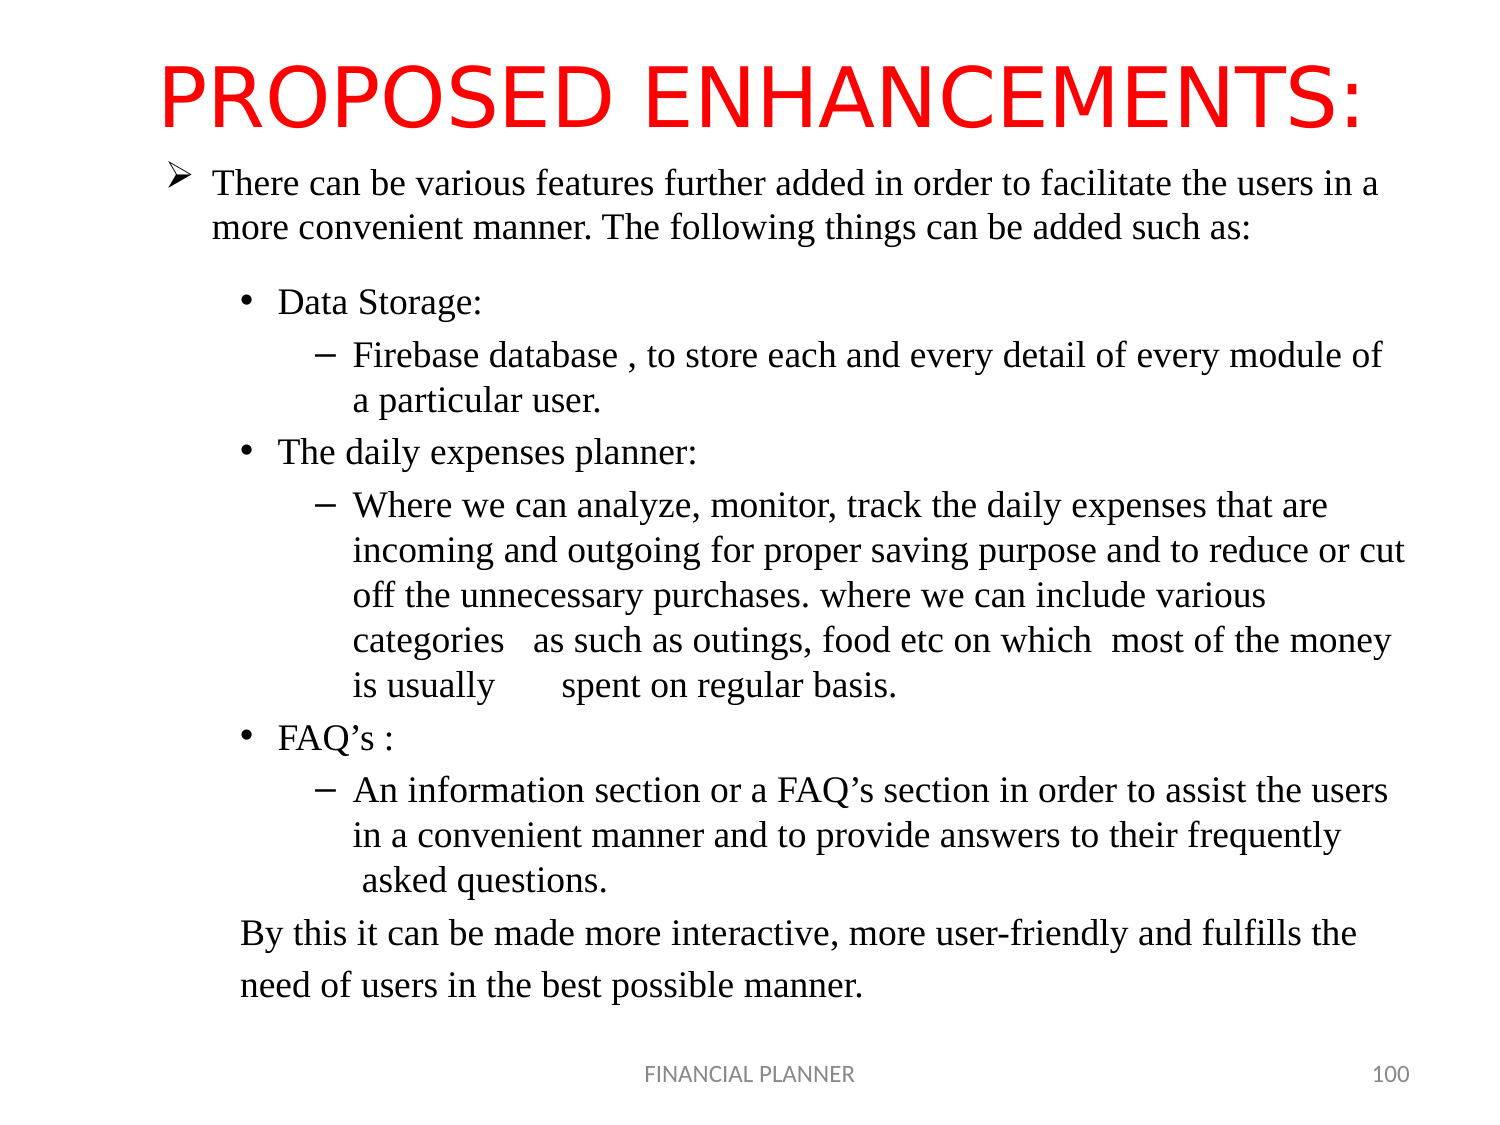

# PROPOSED ENHANCEMENTS:
There can be various features further added in order to facilitate the users in a more convenient manner. The following things can be added such as:
Data Storage:
Firebase database , to store each and every detail of every module of a particular user.
The daily expenses planner:
Where we can analyze, monitor, track the daily expenses that are incoming and outgoing for proper saving purpose and to reduce or cut off the unnecessary purchases. where we can include various categories   as such as outings, food etc on which  most of the money is usually       spent on regular basis.
FAQ’s :
An information section or a FAQ’s section in order to assist the users   in a convenient manner and to provide answers to their frequently         asked questions.
	By this it can be made more interactive, more user-friendly and fulfills the
	need of users in the best possible manner.

FINANCIAL PLANNER
100